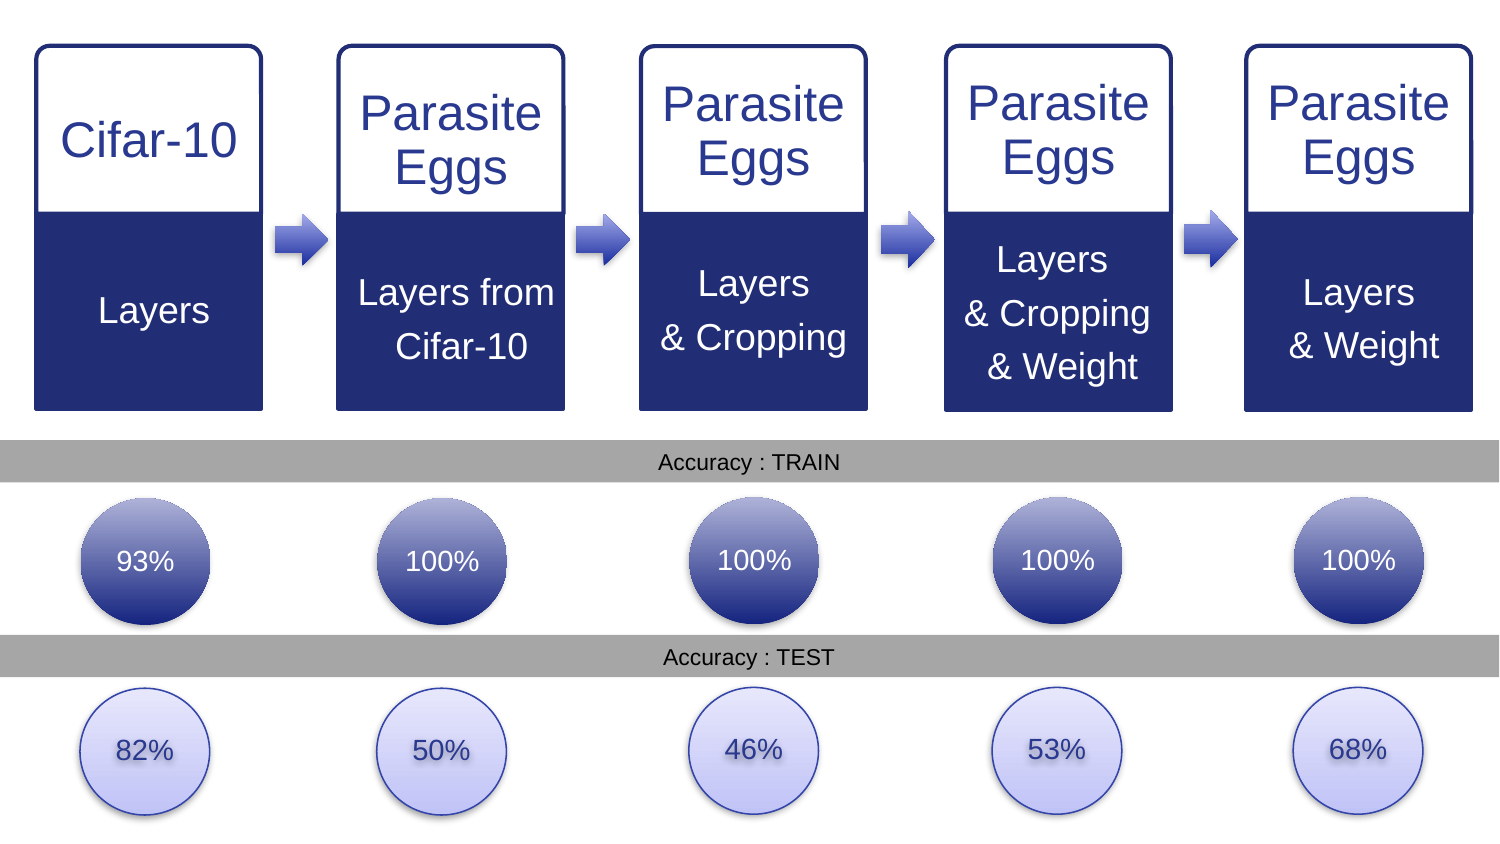

Parasite Eggs

Parasite Eggs

Parasite Eggs

Cifar-10

Parasite Eggs

Layers from
 Cifar-10

Layers
& Cropping
 & Weight

Layers
& Weight

Layers

Layers
& Cropping

Accuracy : TRAIN

100%

100%

100%

93%

100%
Accuracy : TEST

46%

53%

68%

82%

50%